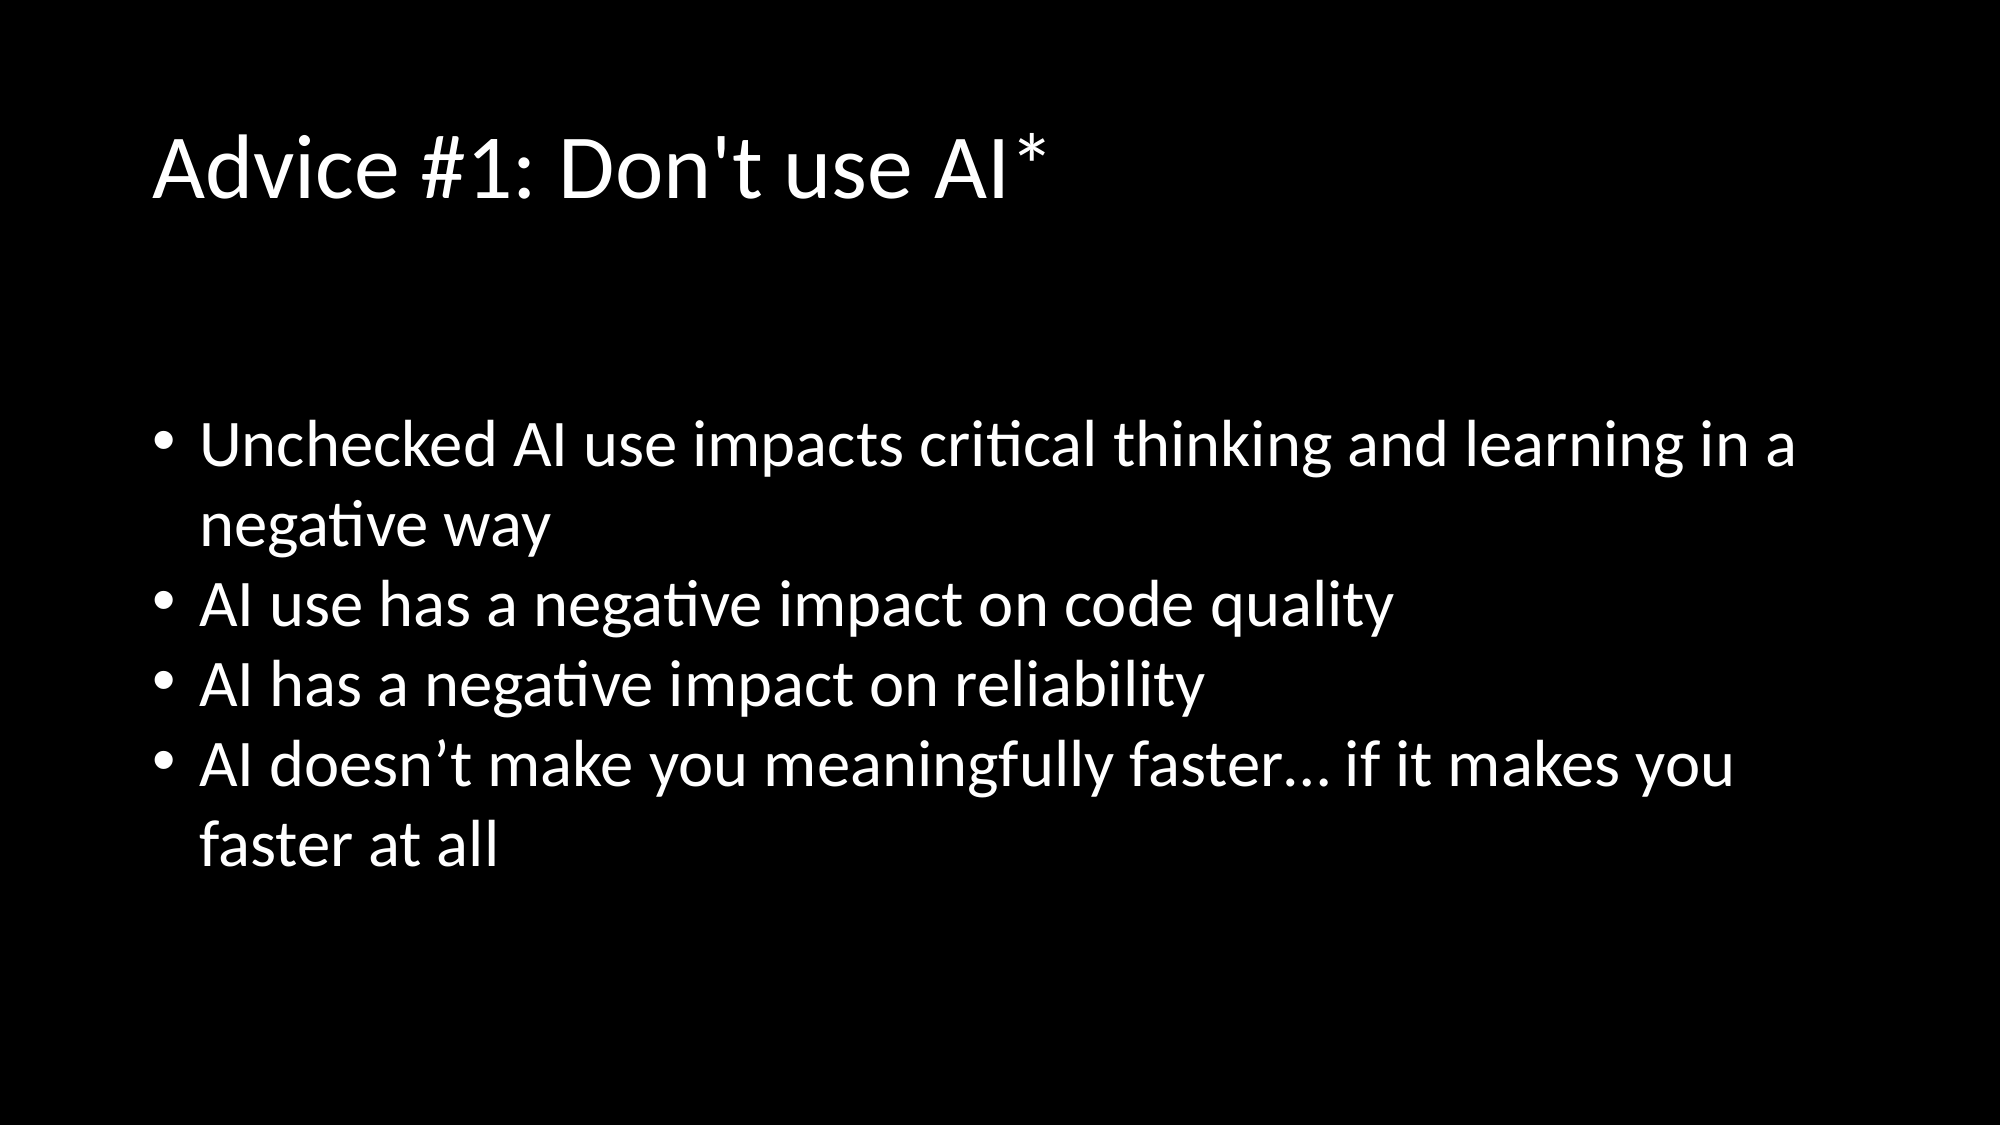

# Advice #1: Don't use AI*
Unchecked AI use impacts critical thinking and learning in a negative way
AI use has a negative impact on code quality
AI has a negative impact on reliability
AI doesn’t make you meaningfully faster… if it makes you faster at all